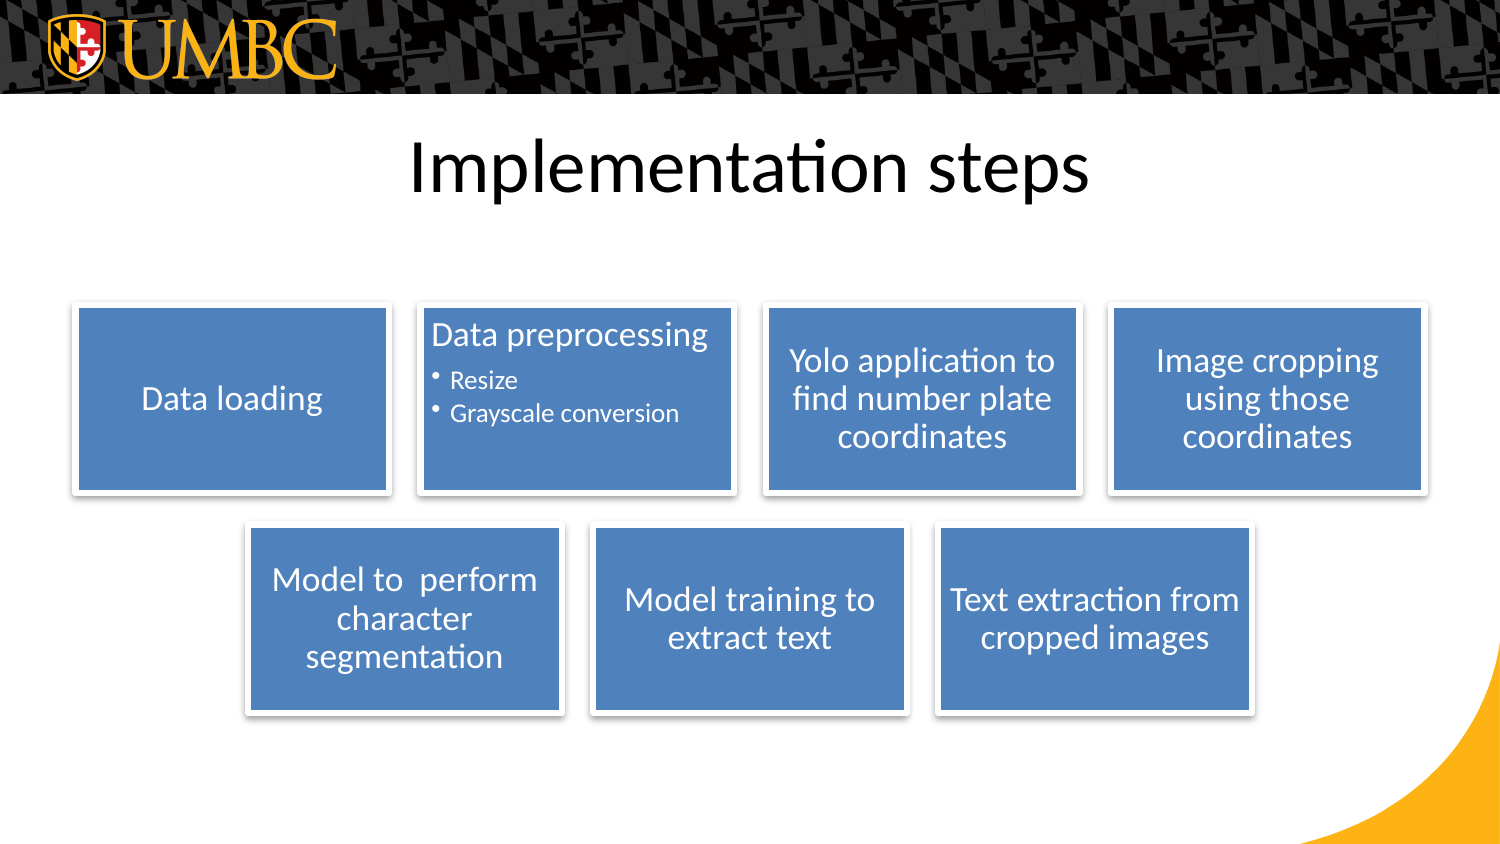

# Implementation steps
Data loading
Data preprocessing
Resize
Grayscale conversion
Yolo application to find number plate coordinates
Image cropping using those coordinates
Model to  perform character segmentation
Model training to extract text
Text extraction from cropped images